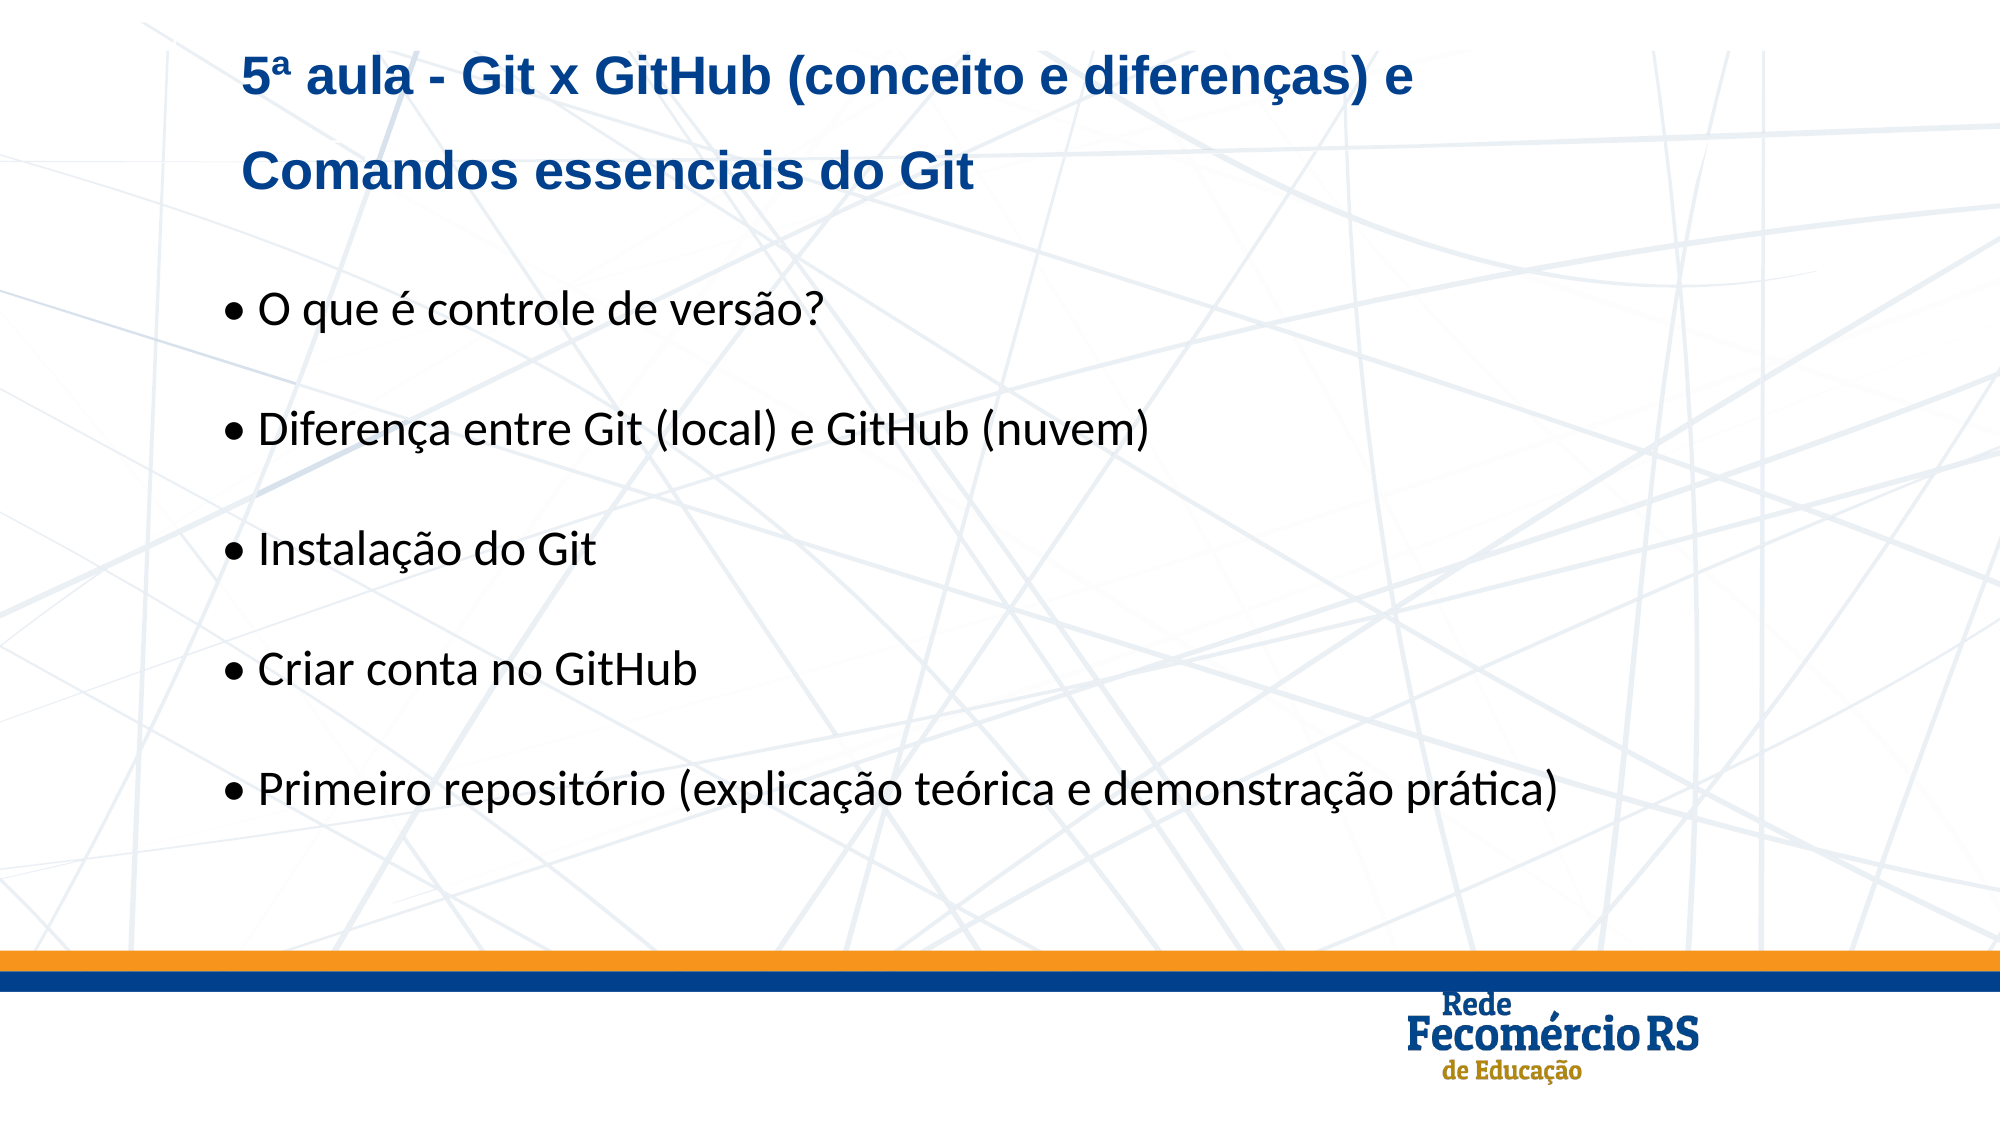

5ª aula - Git x GitHub (conceito e diferenças) e
Comandos essenciais do Git

• O que é controle de versão?

• Diferença entre Git (local) e GitHub (nuvem)

• Instalação do Git

• Criar conta no GitHub

• Primeiro repositório (explicação teórica e demonstração prática)